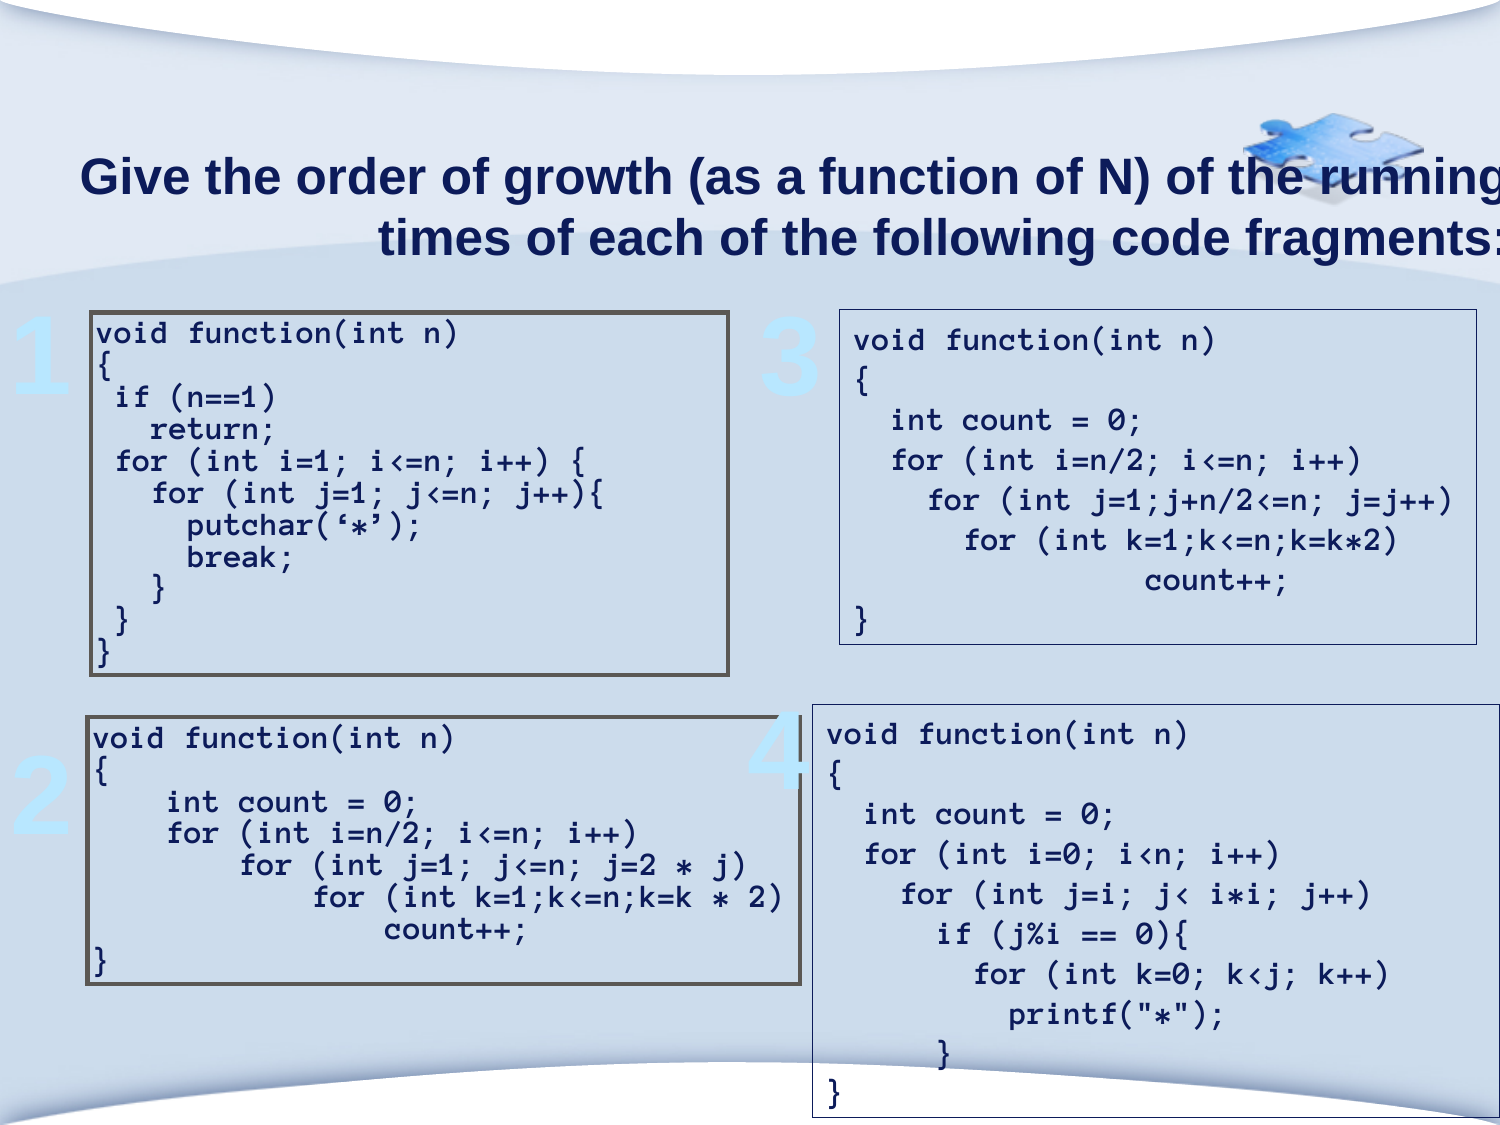

# Give the order of growth (as a function of N) of the running times of each of the following code fragments:
1
3
void function(int n)
{
 if (n==1)
   return;
 for (int i=1; i<=n; i++) {
   for (int j=1; j<=n; j++){
     putchar(‘*’);
     break;
   }
 }
}
void function(int n)
{
  int count = 0;
  for (int i=n/2; i<=n; i++)
    for (int j=1;j+n/2<=n; j=j++)
      for (int k=1;k<=n;k=k*2)
                count++;
}
4
void function(int n)
{
  int count = 0;
  for (int i=0; i<n; i++)
    for (int j=i; j< i*i; j++)
      if (j%i == 0){
        for (int k=0; k<j; k++)
          printf("*");
      }
}
2
void function(int n)
{
    int count = 0;
    for (int i=n/2; i<=n; i++)
        for (int j=1; j<=n; j=2 * j)
            for (int k=1;k<=n;k=k * 2)
                count++;
}